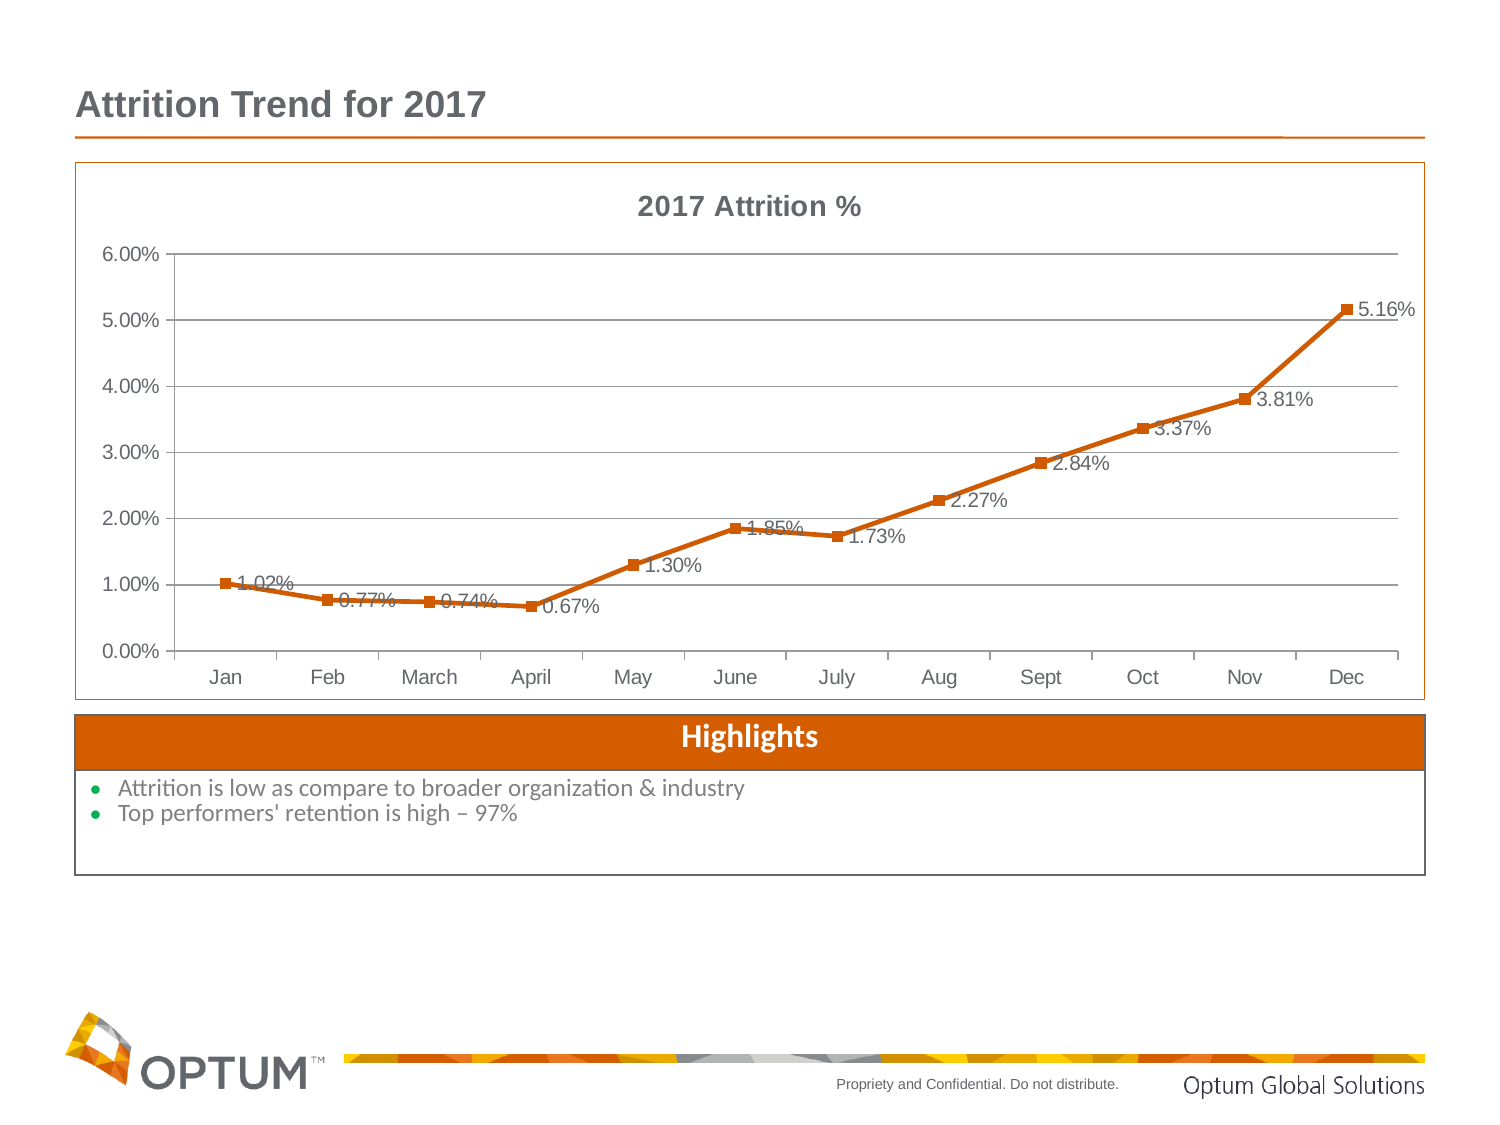

# Attrition Trend for 2017

### Chart: 2017 Attrition %

| Category | YTD Attrition % |
|---|---|
| Jan | 0.01020408163265306 |
| Feb | 0.007692307692307693 |
| March | 0.007407407407407408 |
| April | 0.006711409395973154 |
| May | 0.012987012987012988 |
| June | 0.018518518518518517 |
| July | 0.017341040462427744 |
| Aug | 0.022727272727272728 |
| Sept | 0.028409090909090908 |
| Oct | 0.03365384615384615 |
| Nov | 0.0380952380952381 |
| Dec | 0.051643192488262914 |
| Highlights |
| --- |
| Attrition is low as compare to broader organization & industry Top performers' retention is high – 97% |
Next Steps